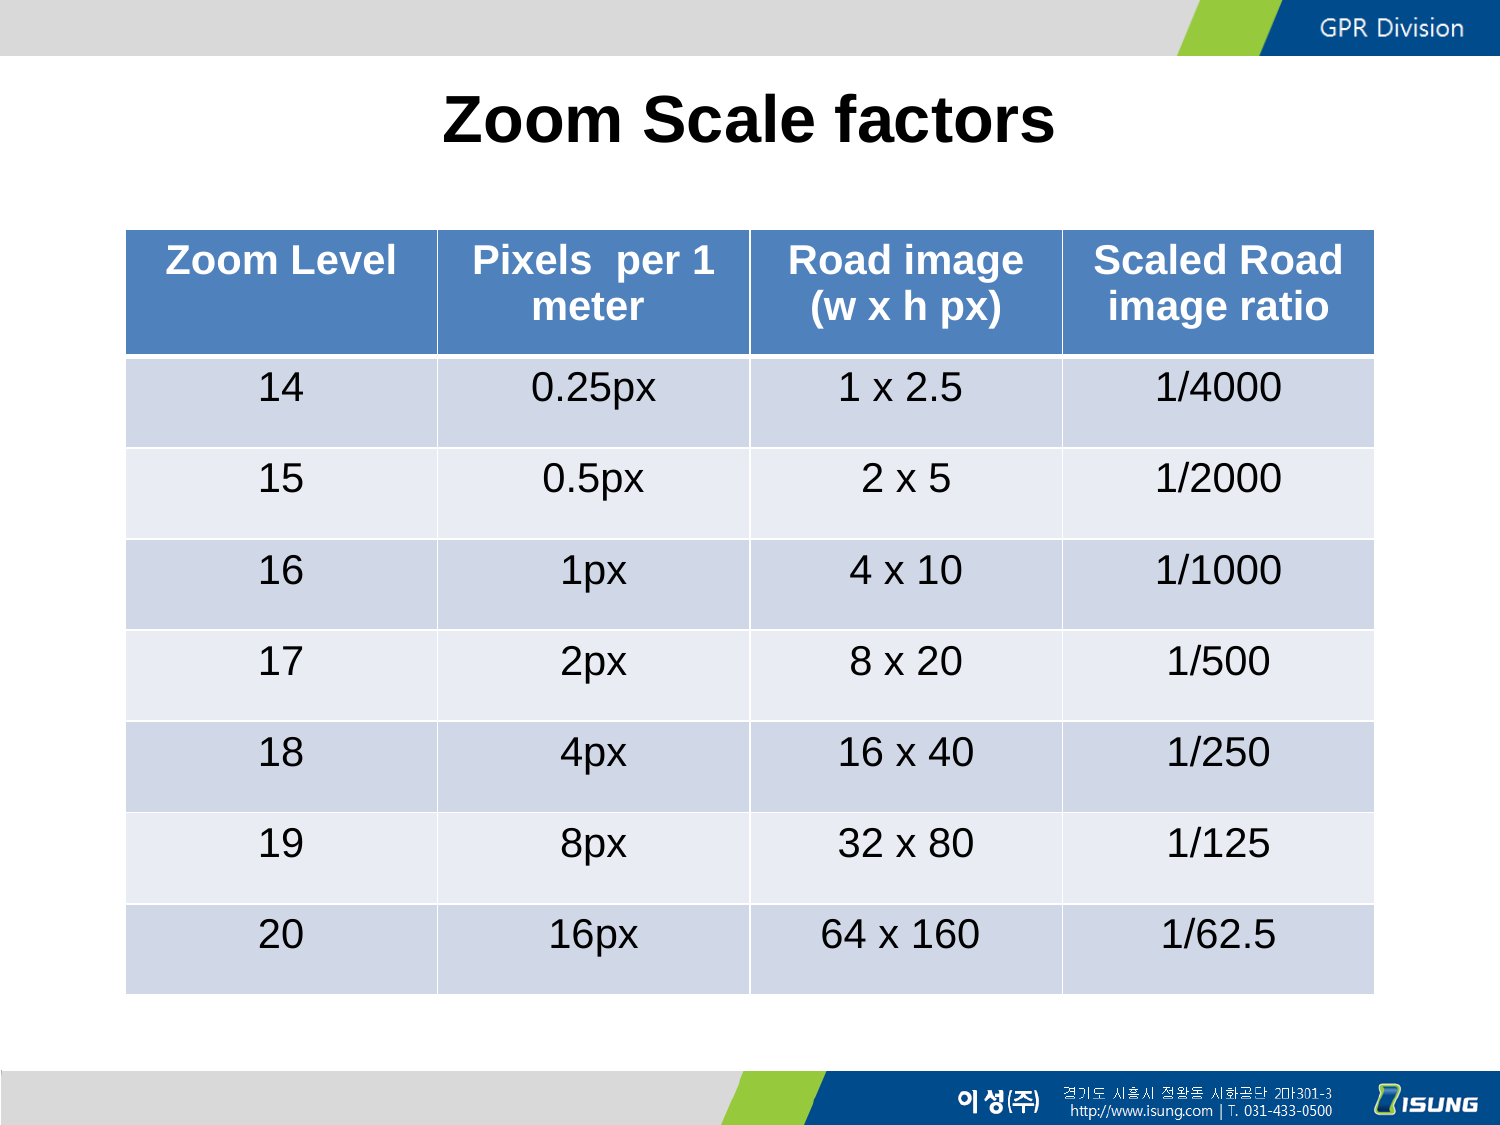

# Zoom Scale factors

| Zoom Level | Pixels per 1 meter | Road image (w x h px) | Scaled Road image ratio |
| --- | --- | --- | --- |
| 14 | 0.25px | 1 x 2.5 | 1/4000 |
| 15 | 0.5px | 2 x 5 | 1/2000 |
| 16 | 1px | 4 x 10 | 1/1000 |
| 17 | 2px | 8 x 20 | 1/500 |
| 18 | 4px | 16 x 40 | 1/250 |
| 19 | 8px | 32 x 80 | 1/125 |
| 20 | 16px | 64 x 160 | 1/62.5 |